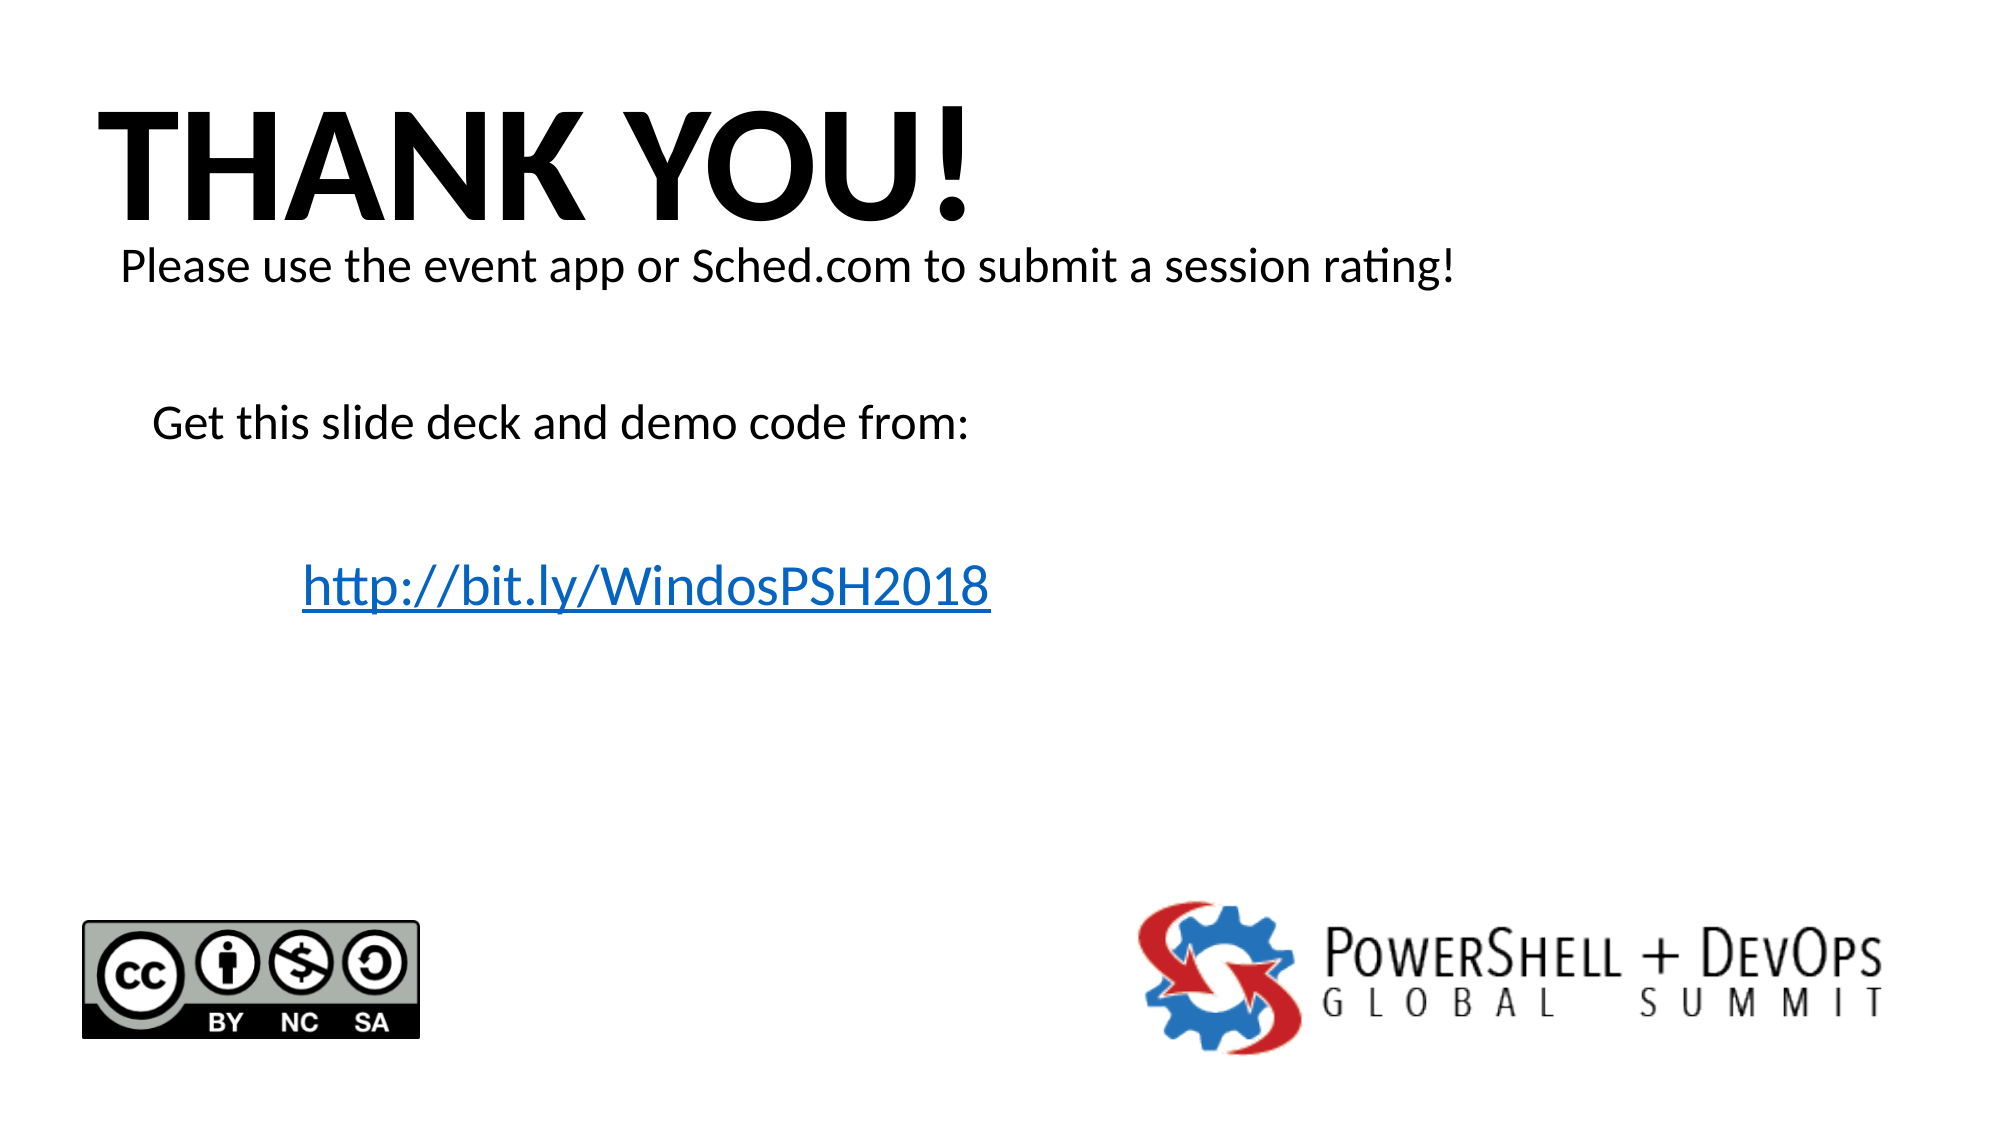

Get this slide deck and demo code from:

	http://bit.ly/WindosPSH2018